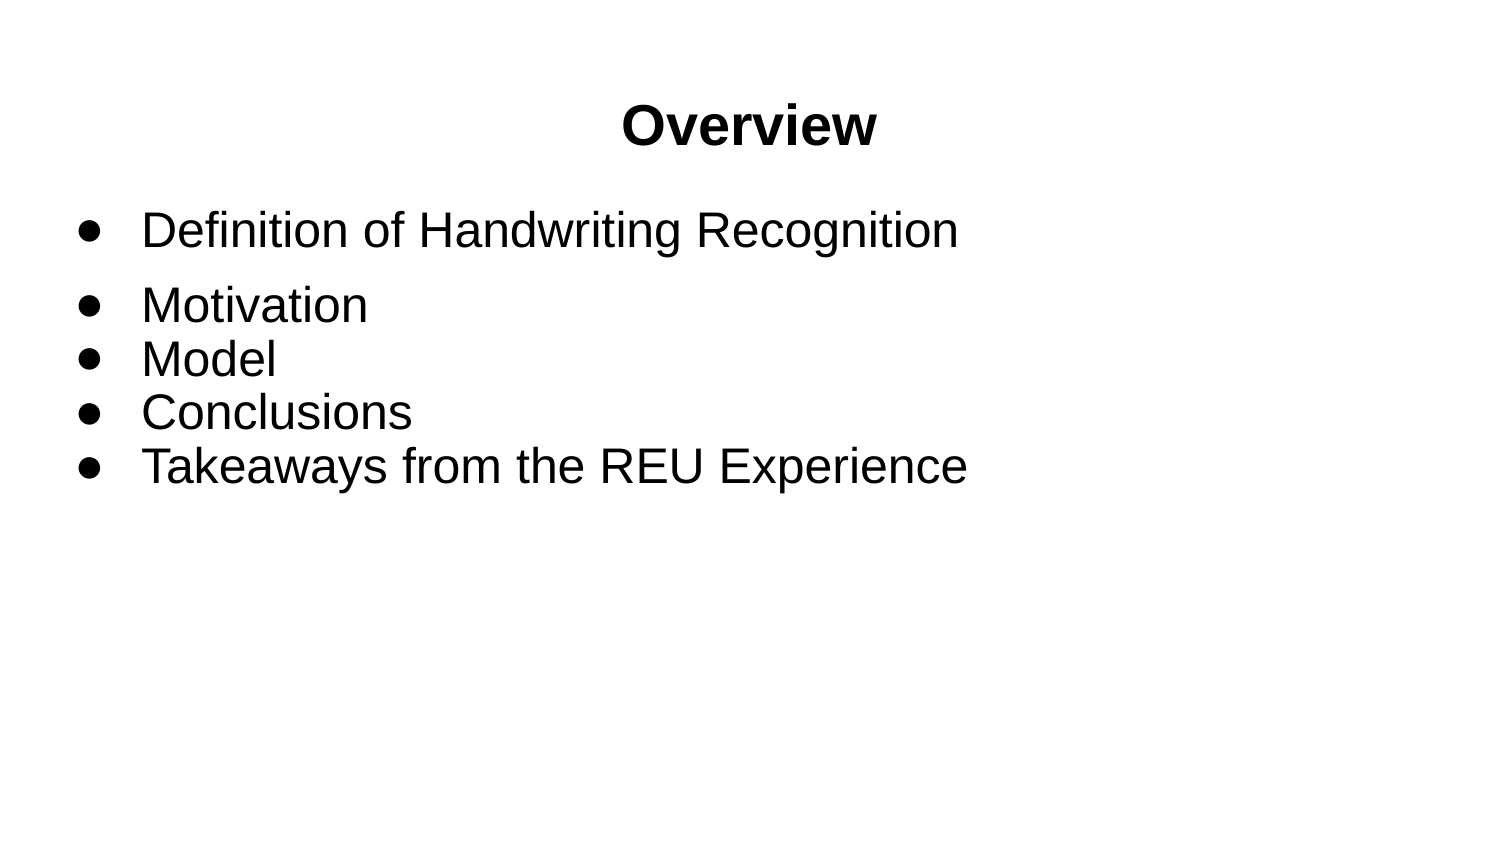

# Overview
Definition of Handwriting Recognition
Motivation
Model
Conclusions
Takeaways from the REU Experience